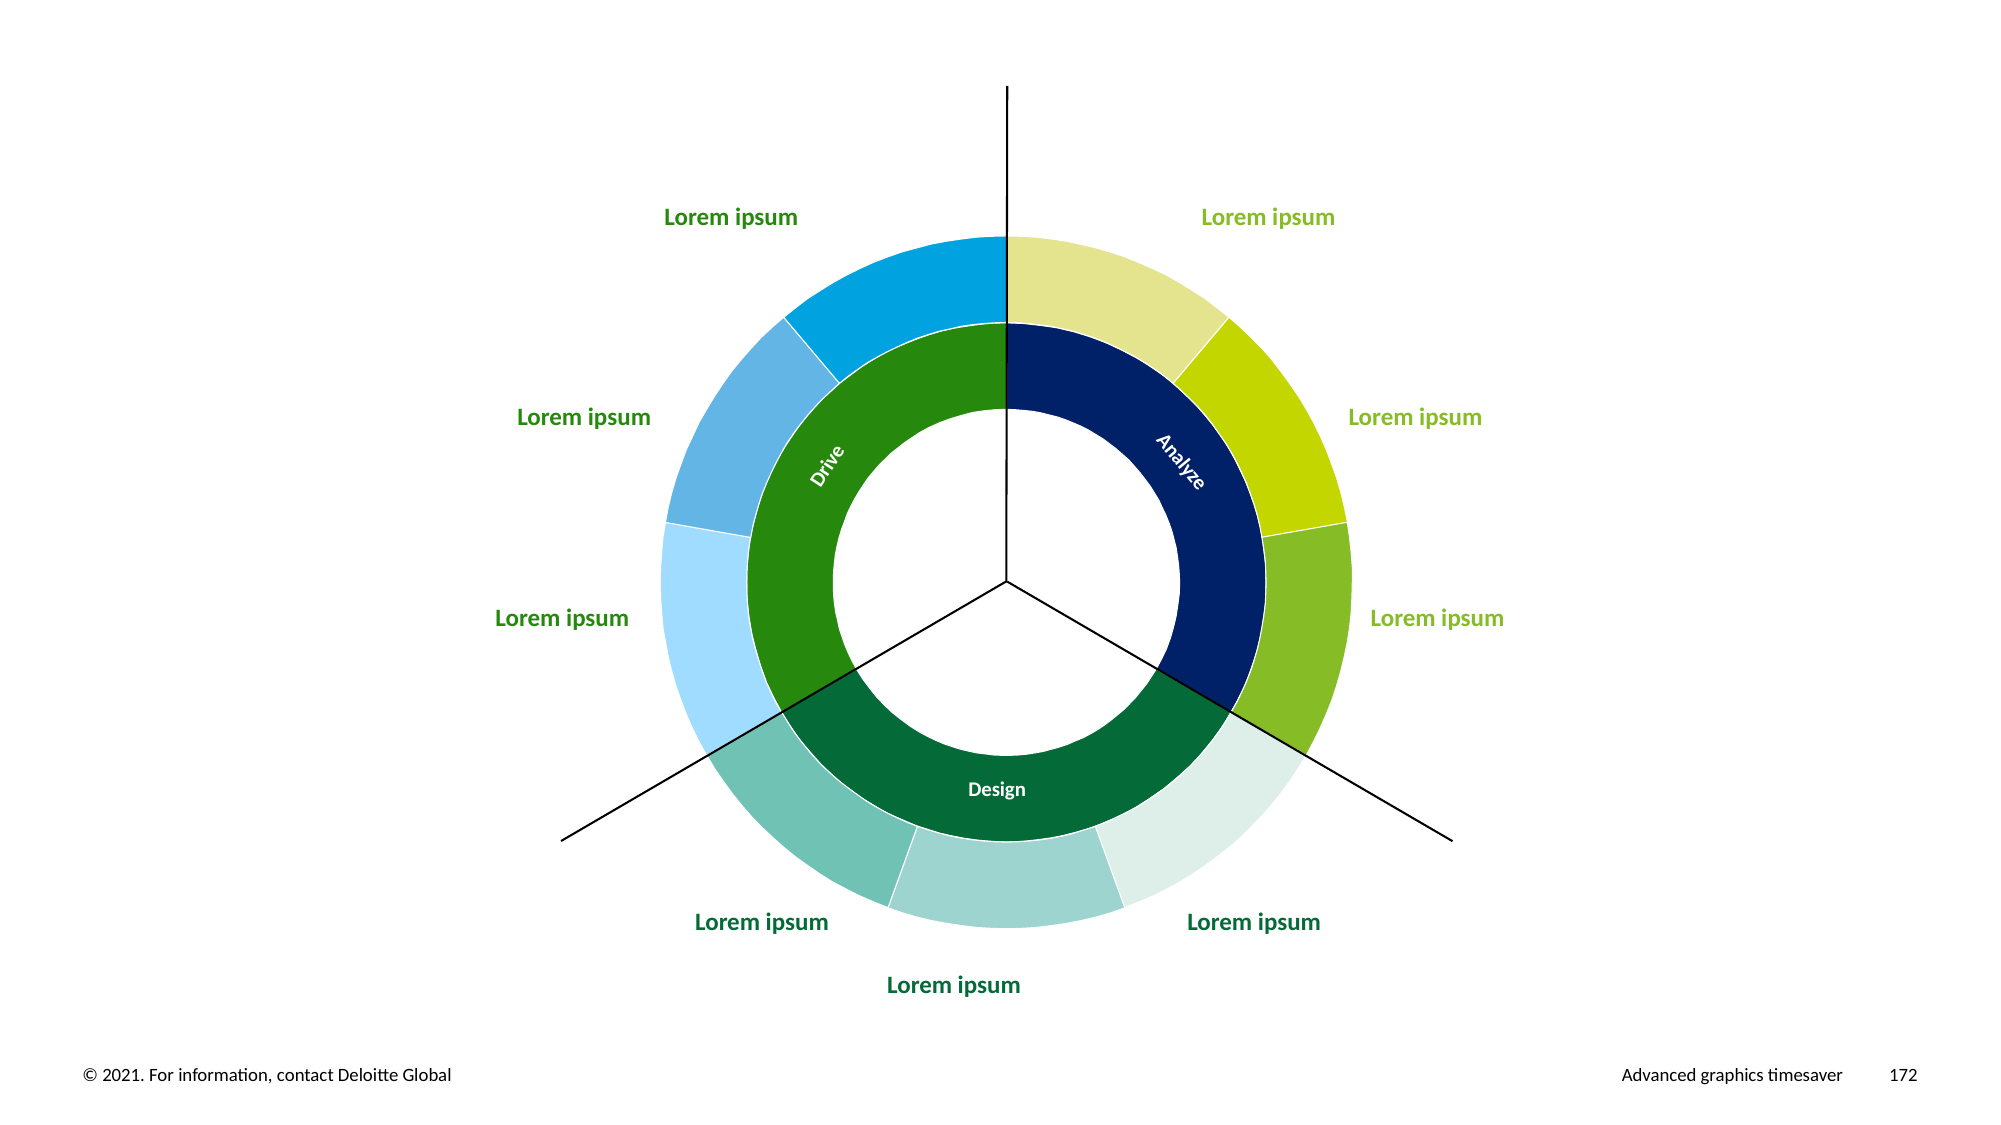

Lorem ipsum
Lorem ipsum

Lorem ipsum
Lorem ipsum
Analyze
Drive
Lorem ipsum
Lorem ipsum
Design
Lorem ipsum
Lorem ipsum
Lorem ipsum